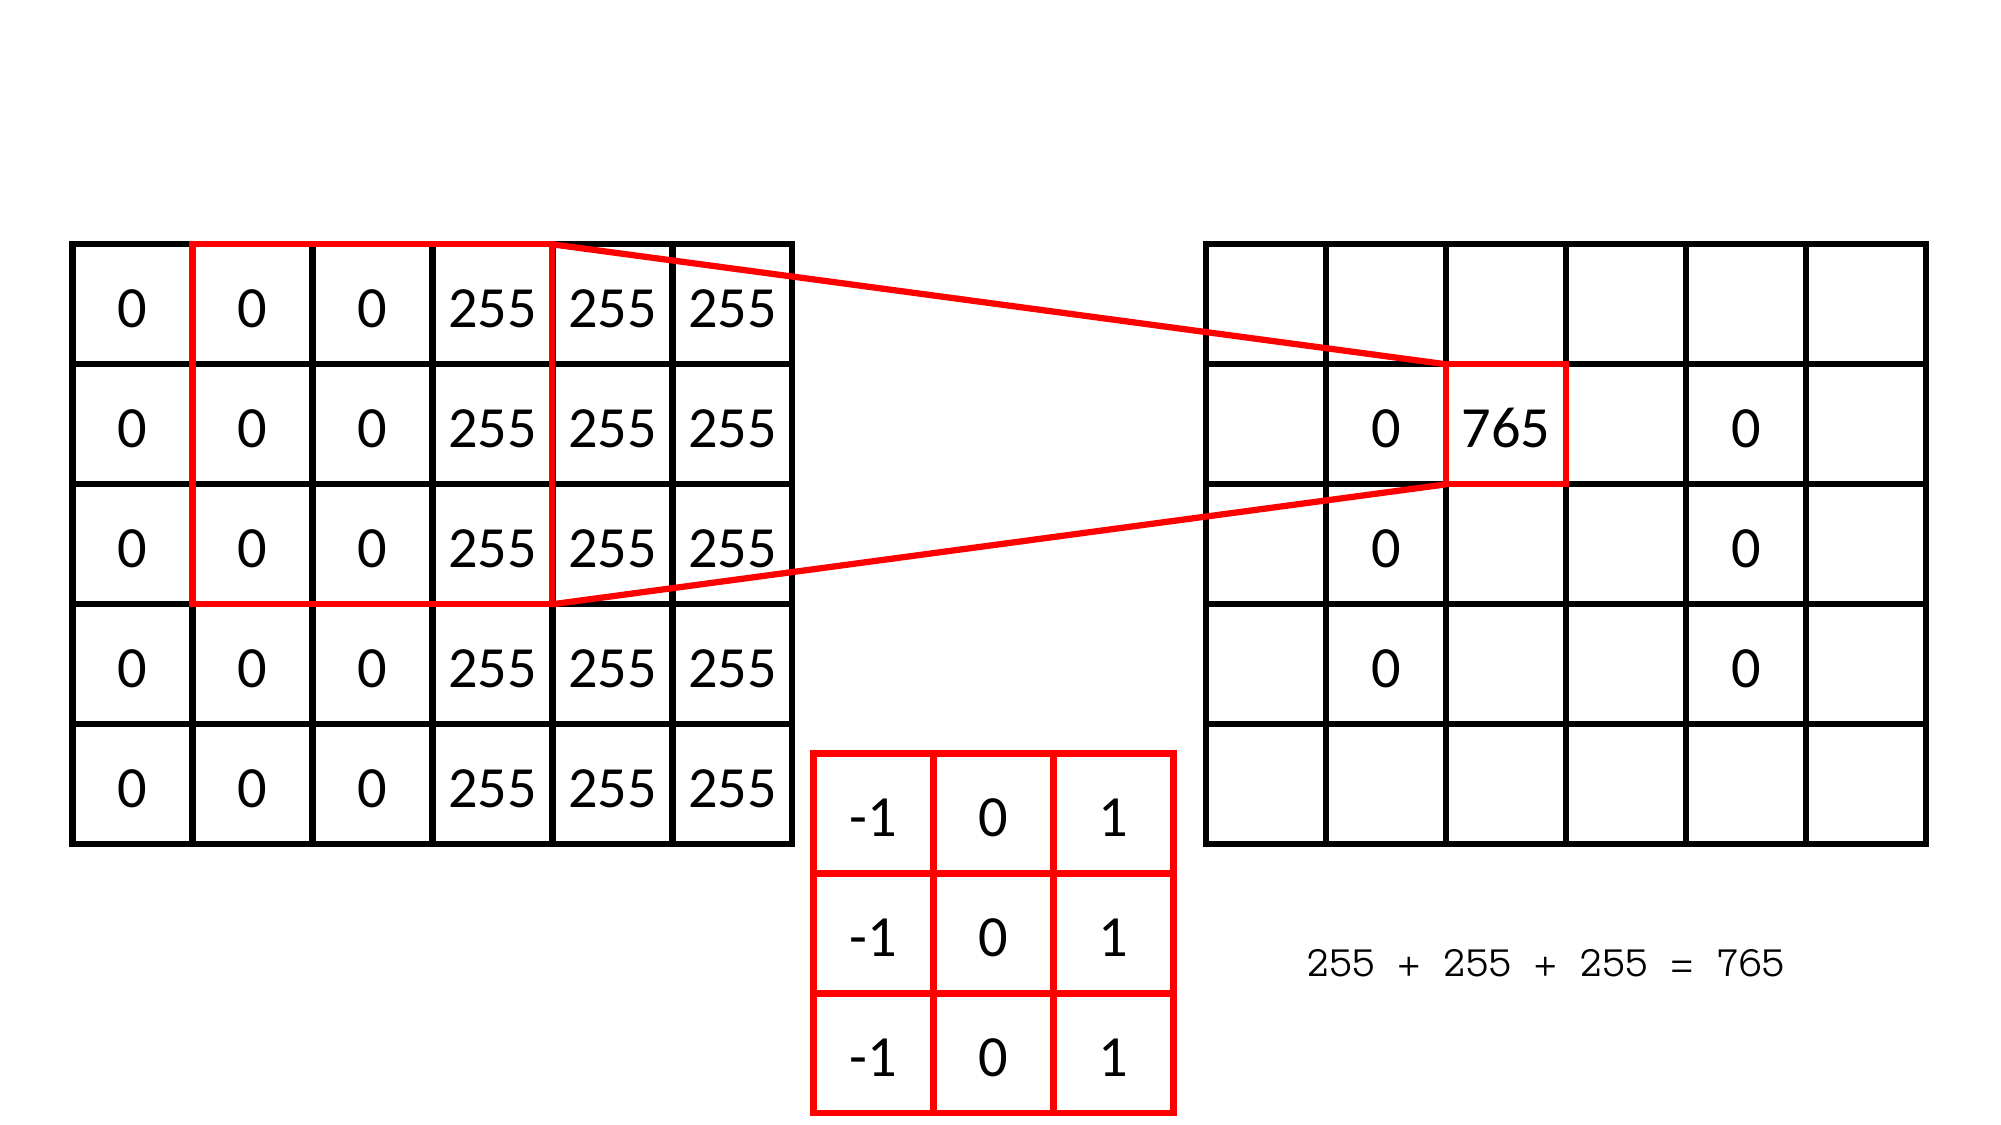

0
0
0
255
255
255
0
0
0
255
255
255
0
0
0
255
255
255
0
0
0
255
255
255
0
0
0
255
255
255

0
765

0

0

0

0

0

-1
0
1
-1
0
1
-1
0
1
255 + 255 + 255 = 765